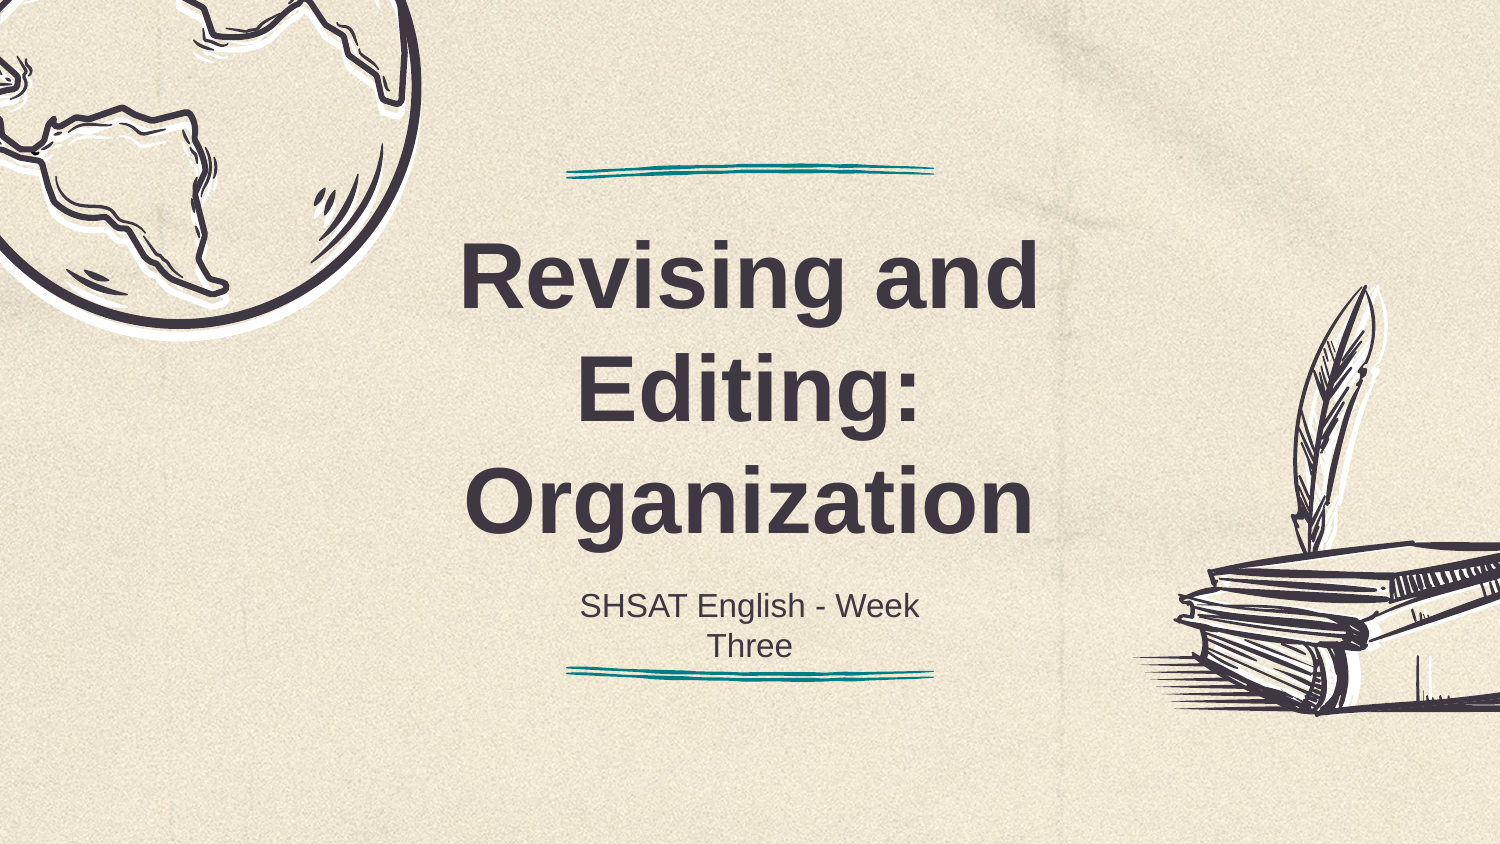

# Revising and Editing: Organization
SHSAT English - Week Three